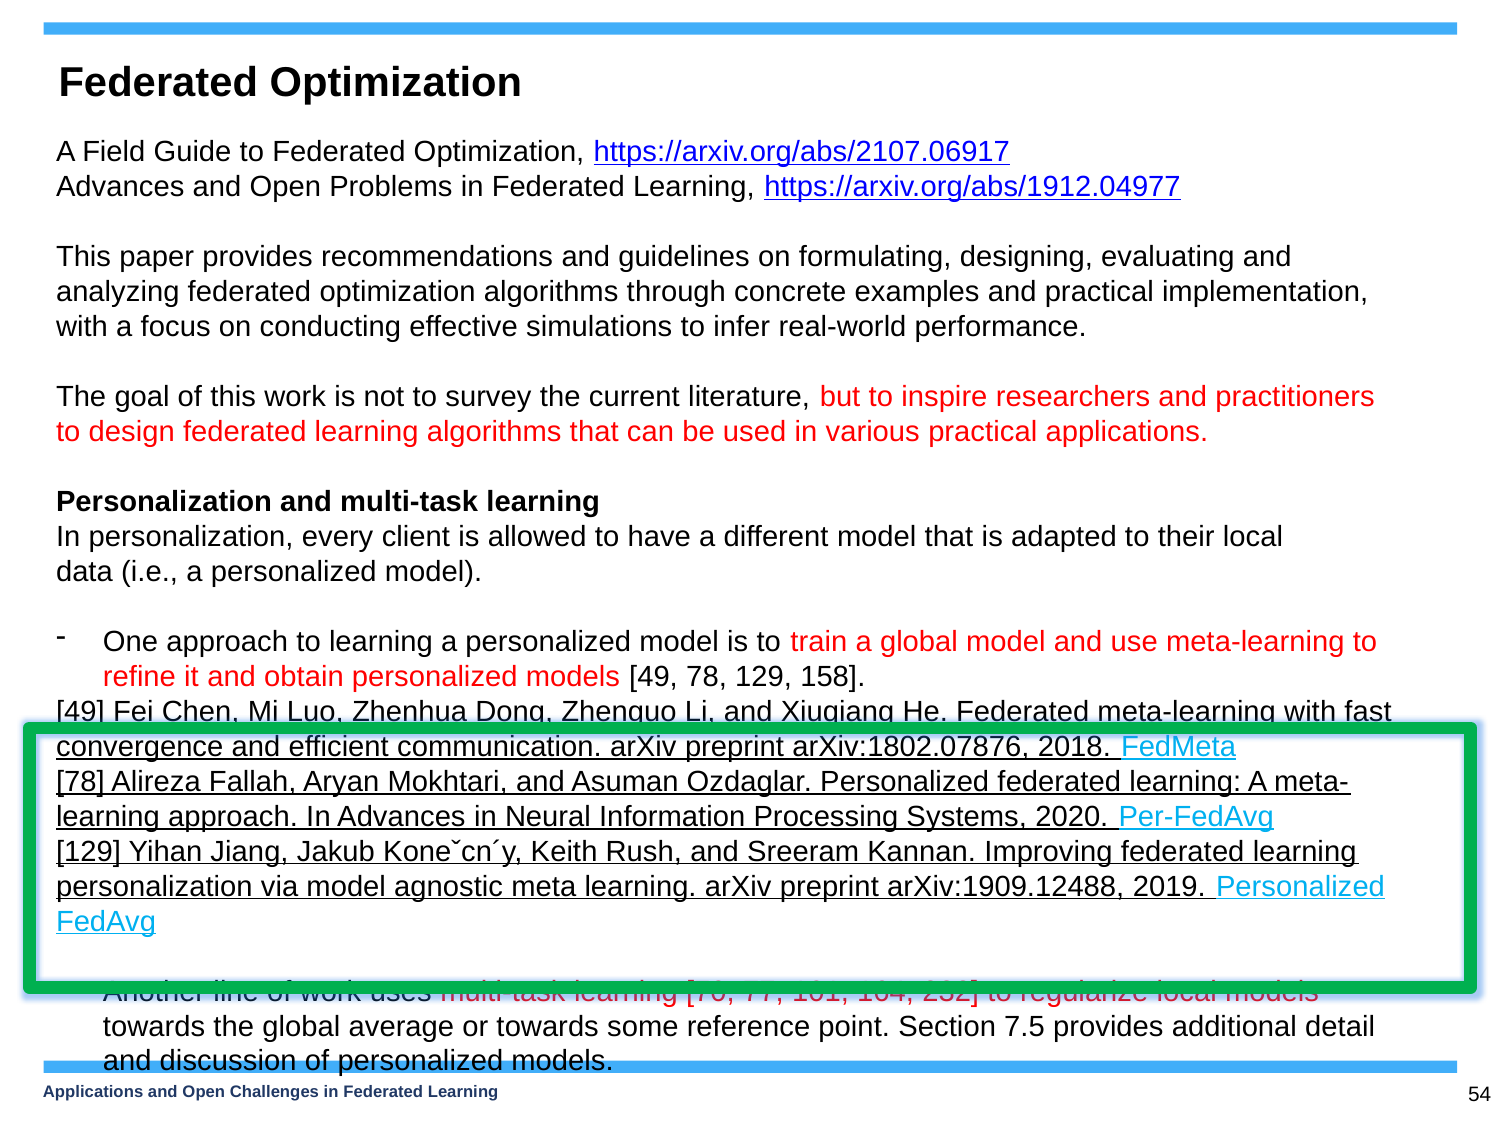

Federated Optimization
A Field Guide to Federated Optimization, https://arxiv.org/abs/2107.06917
Advances and Open Problems in Federated Learning, https://arxiv.org/abs/1912.04977

This paper provides recommendations and guidelines on formulating, designing, evaluating and analyzing federated optimization algorithms through concrete examples and practical implementation, with a focus on conducting effective simulations to infer real-world performance.

The goal of this work is not to survey the current literature, but to inspire researchers and practitioners to design federated learning algorithms that can be used in various practical applications.

Personalization and multi-task learning
In personalization, every client is allowed to have a different model that is adapted to their local
data (i.e., a personalized model).

One approach to learning a personalized model is to train a global model and use meta-learning to refine it and obtain personalized models [49, 78, 129, 158].
[49] Fei Chen, Mi Luo, Zhenhua Dong, Zhenguo Li, and Xiuqiang He. Federated meta-learning with fast convergence and efficient communication. arXiv preprint arXiv:1802.07876, 2018. FedMeta
[78] Alireza Fallah, Aryan Mokhtari, and Asuman Ozdaglar. Personalized federated learning: A meta-learning approach. In Advances in Neural Information Processing Systems, 2020. Per-FedAvg
[129] Yihan Jiang, Jakub Koneˇcn´y, Keith Rush, and Sreeram Kannan. Improving federated learning personalization via model agnostic meta learning. arXiv preprint arXiv:1909.12488, 2019. Personalized FedAvg

Another line of work uses multi-task learning [70, 77, 101, 164, 232] to regularize local models towards the global average or towards some reference point. Section 7.5 provides additional detail and discussion of personalized models.